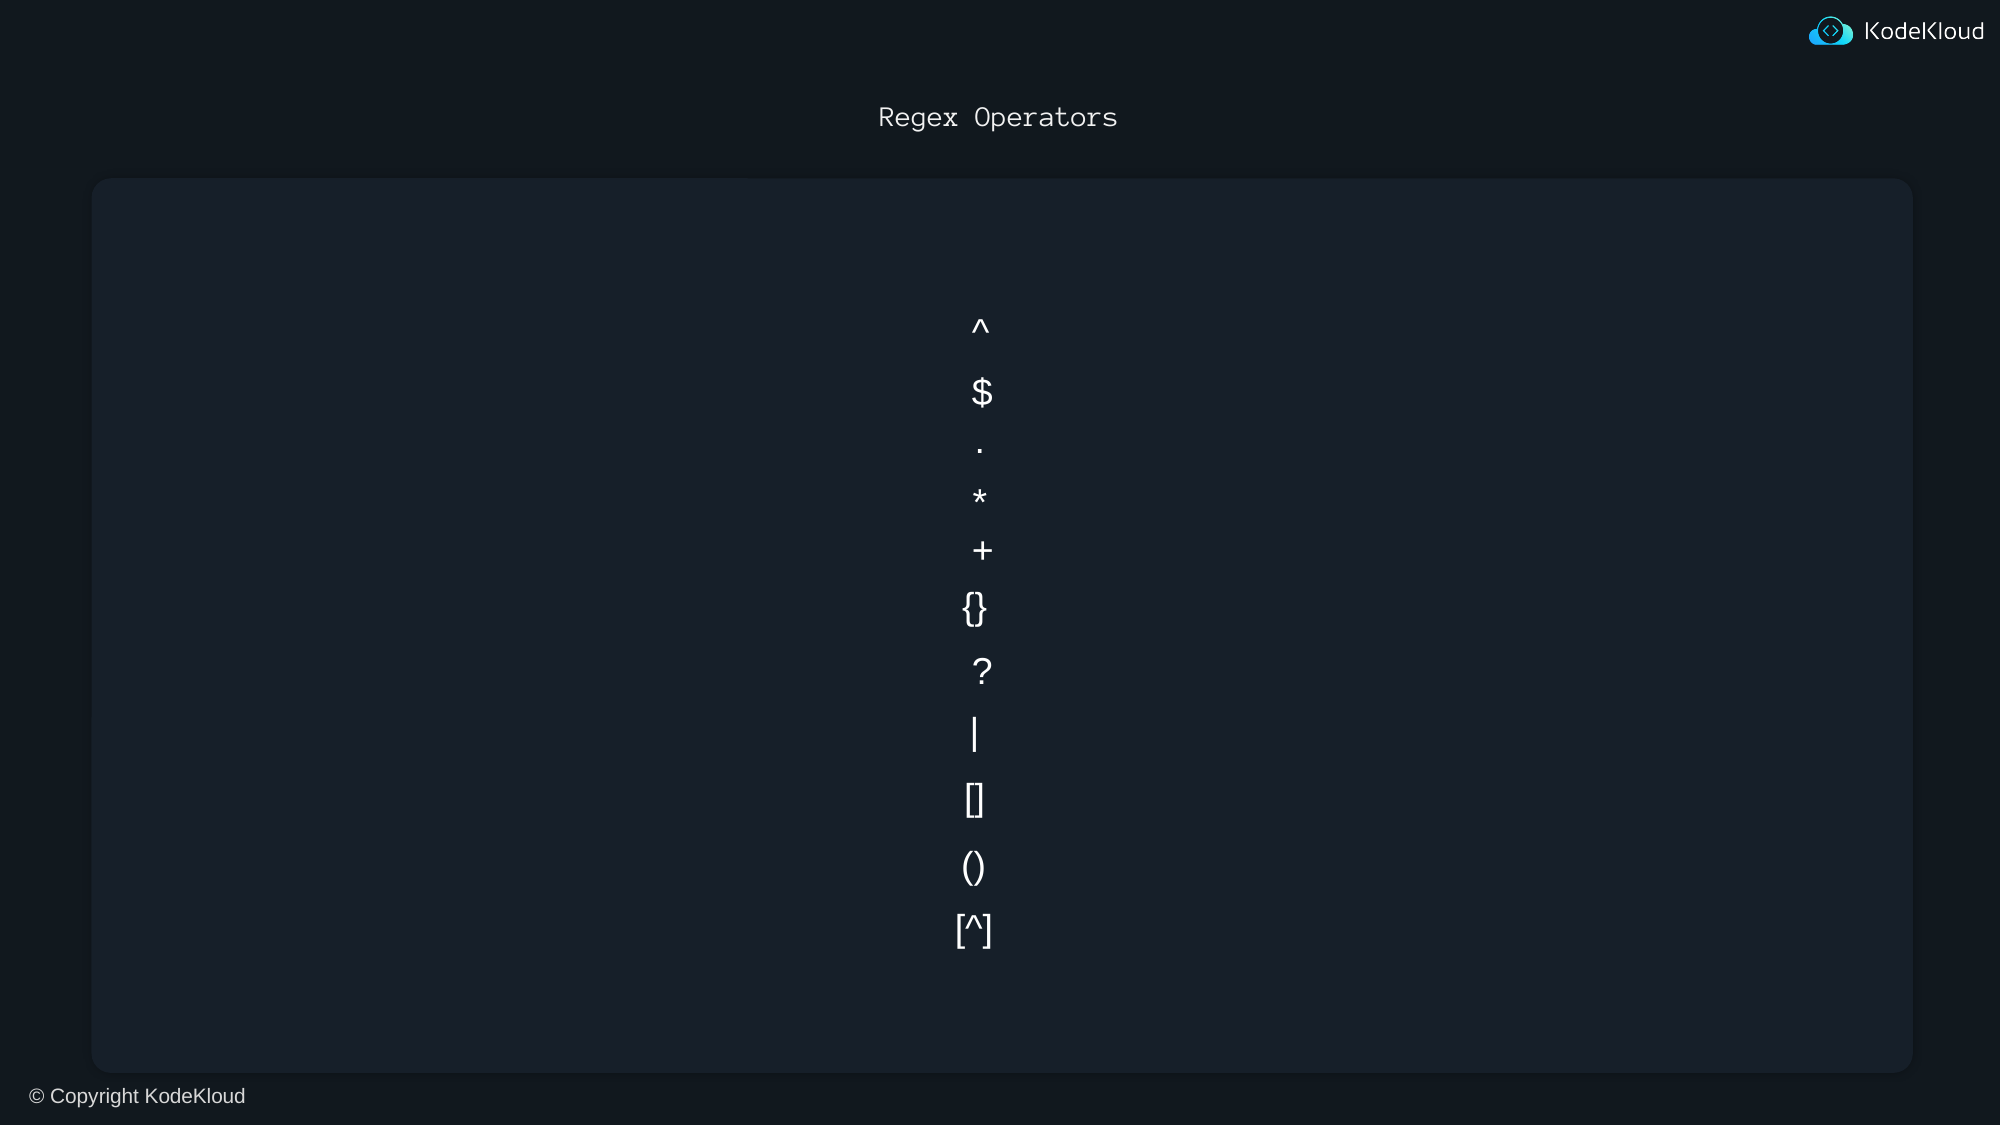

# Regex Operators
^
$
.
*
+
{}
?
|
[]
()
[^]